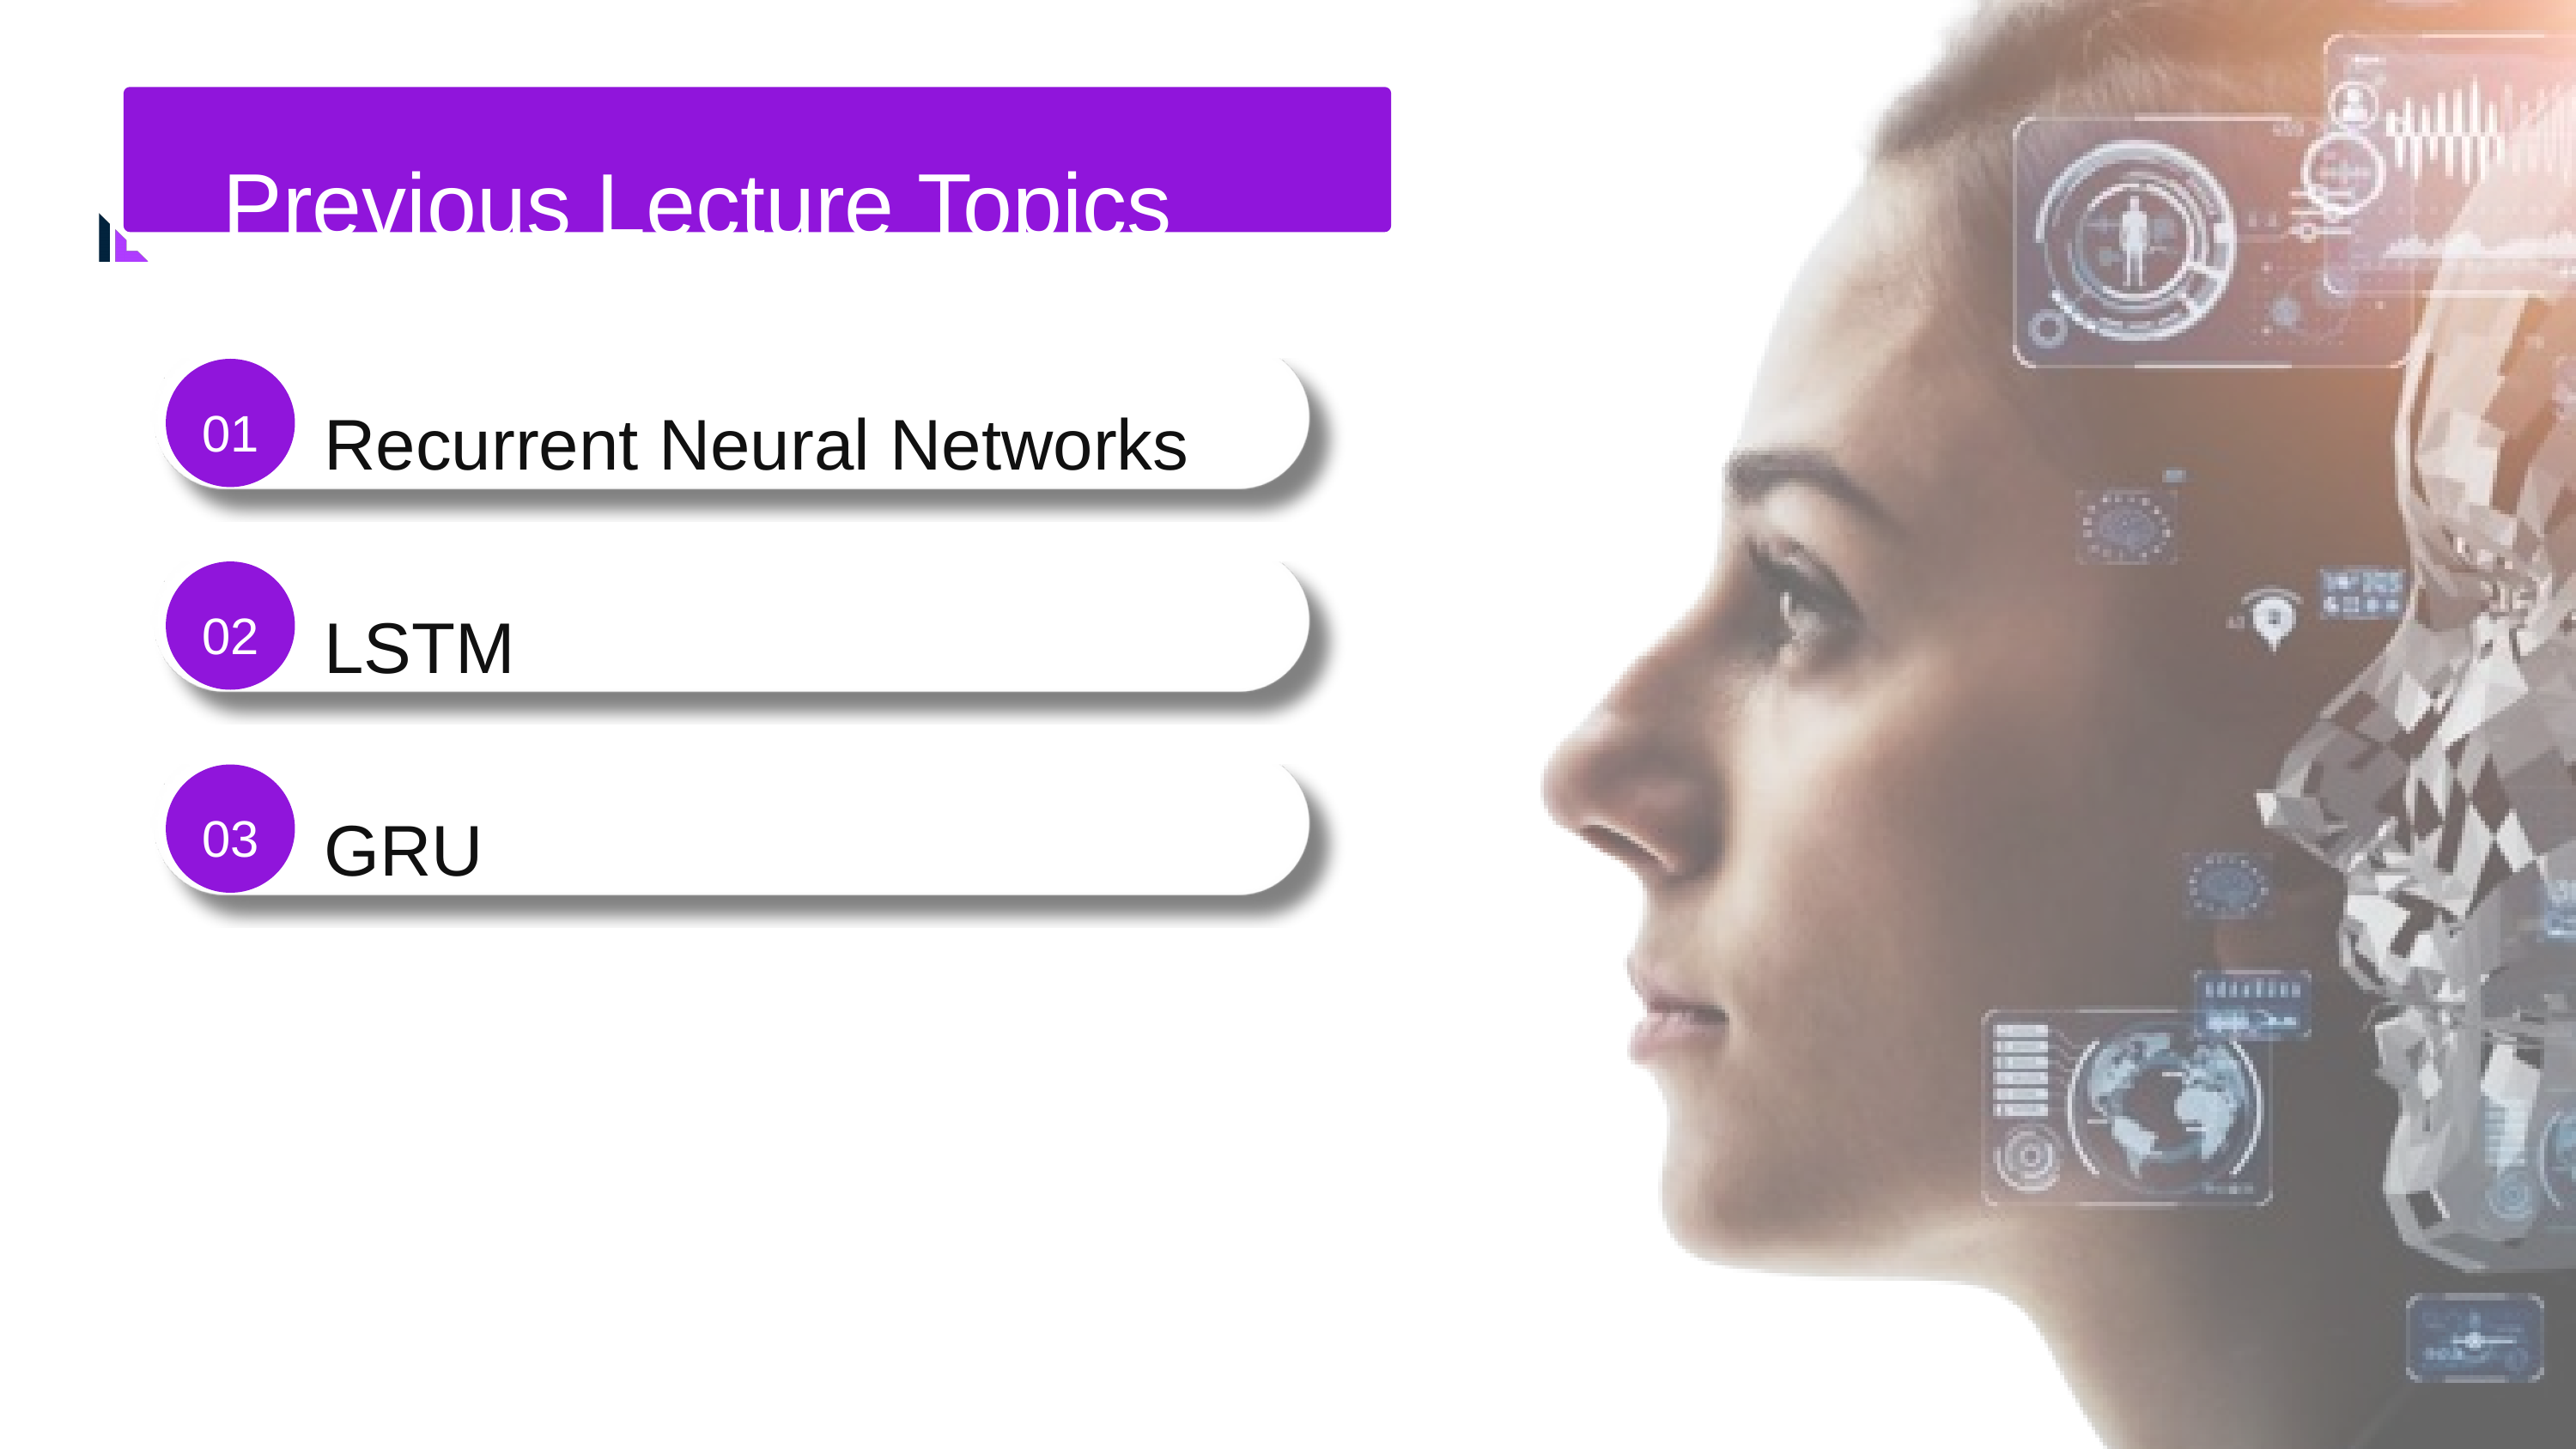

Previous Lecture Topics

01
Recurrent Neural Networks

02
LSTM

03
GRU